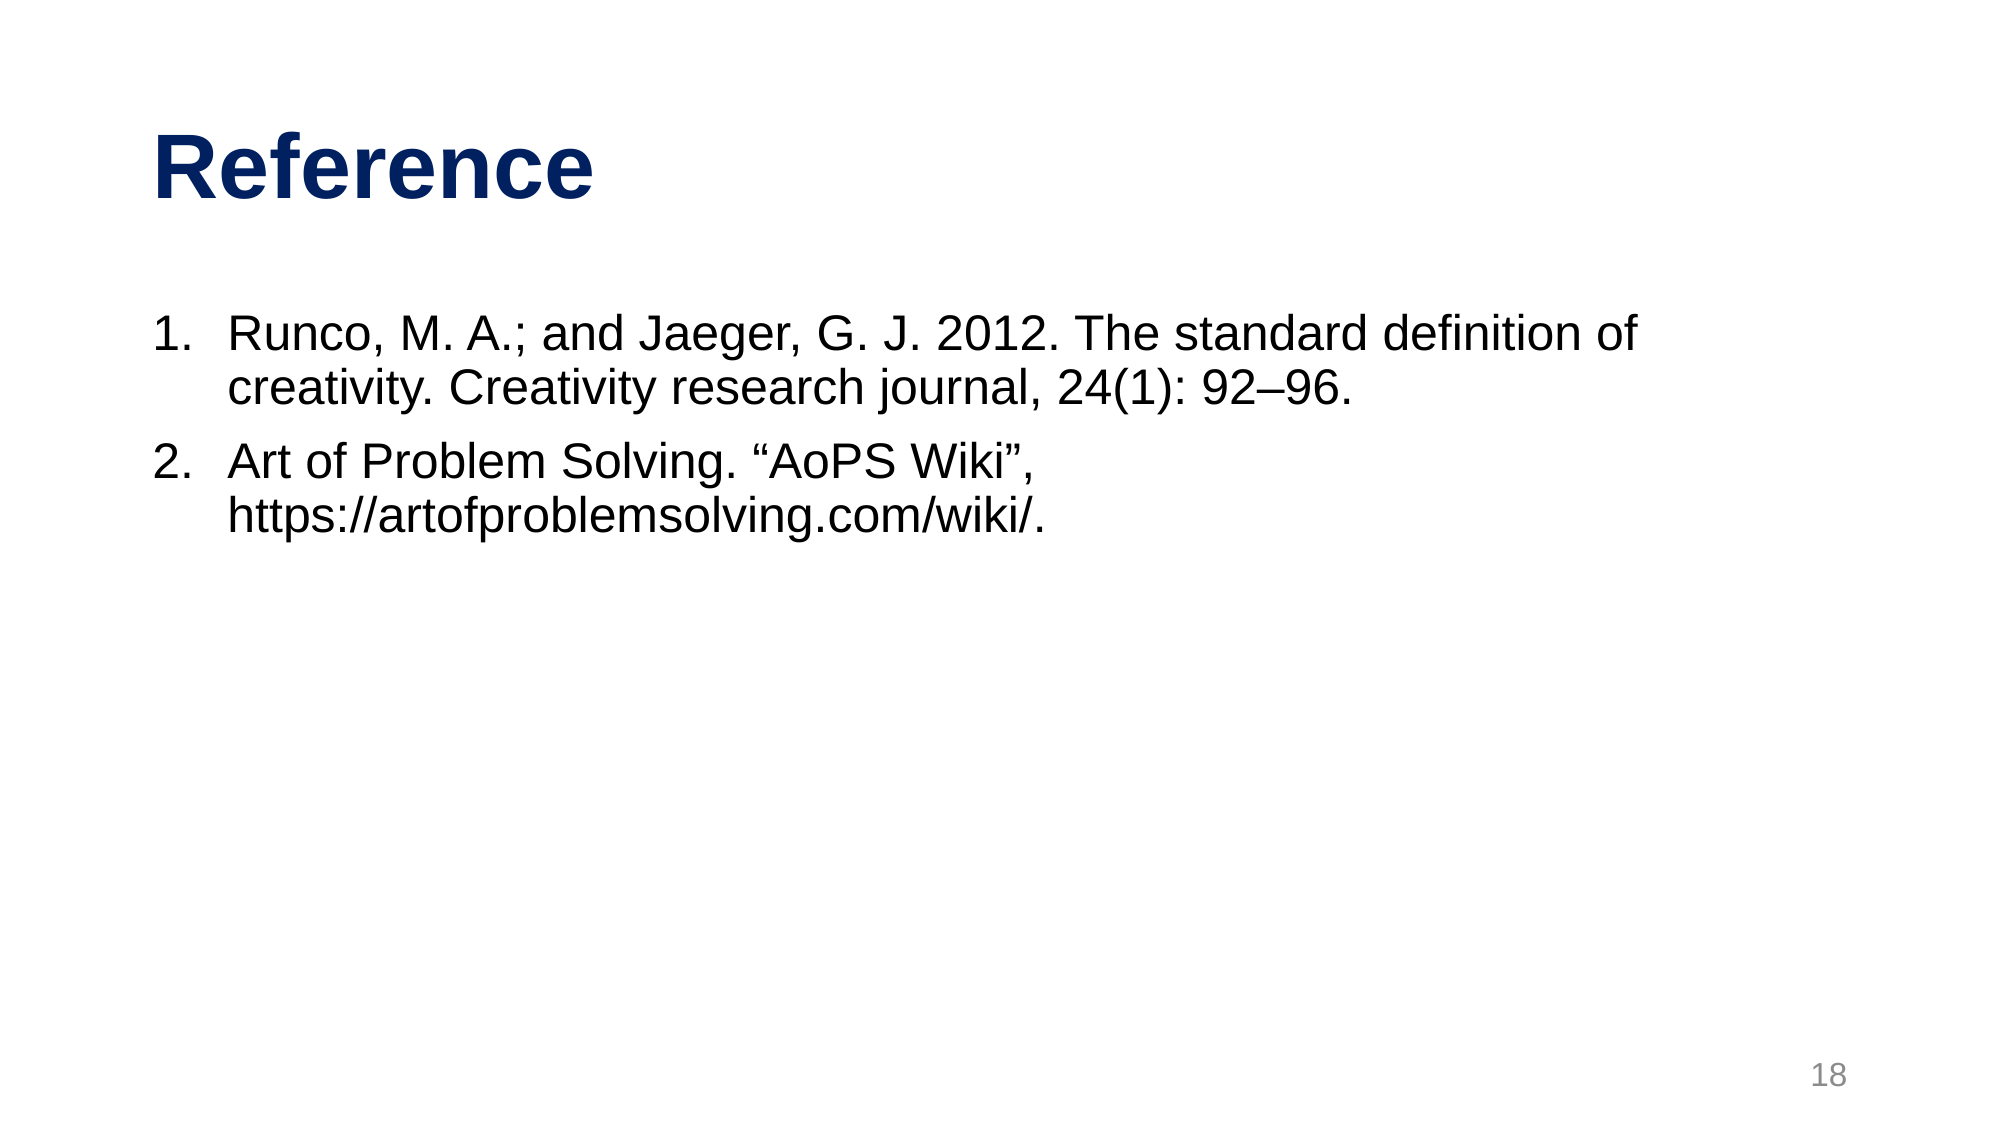

# Reference
Runco, M. A.; and Jaeger, G. J. 2012. The standard definition of creativity. Creativity research journal, 24(1): 92–96.
Art of Problem Solving. “AoPS Wiki”, https://artofproblemsolving.com/wiki/.

18